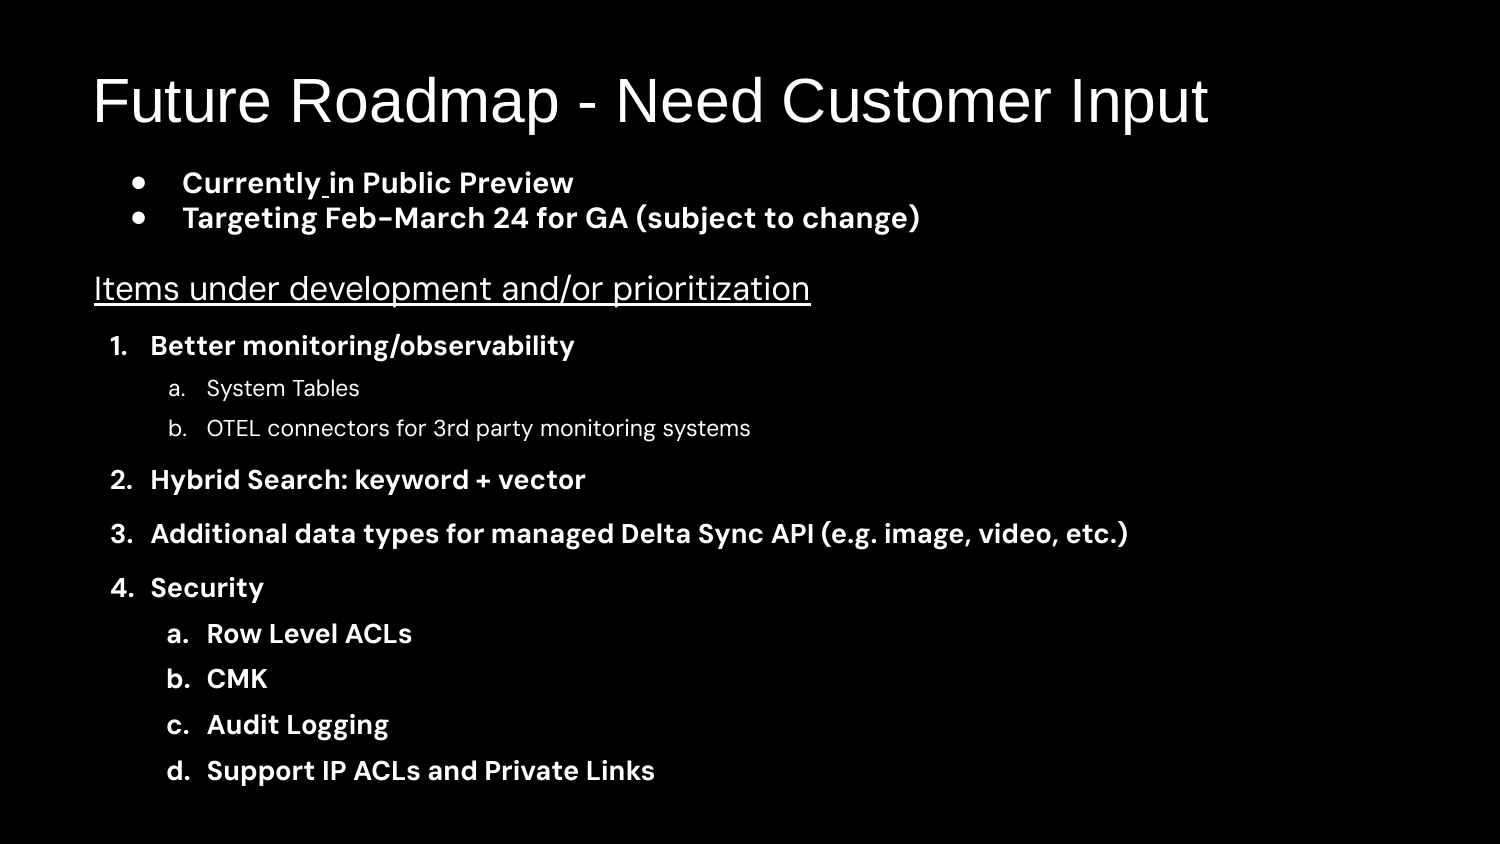

# Future Roadmap - Need Customer Input
Currently in Public Preview
Targeting Feb-March 24 for GA (subject to change)
Items under development and/or prioritization
Better monitoring/observability
System Tables
OTEL connectors for 3rd party monitoring systems
Hybrid Search: keyword + vector
Additional data types for managed Delta Sync API (e.g. image, video, etc.)
Security
Row Level ACLs
CMK
Audit Logging
Support IP ACLs and Private Links